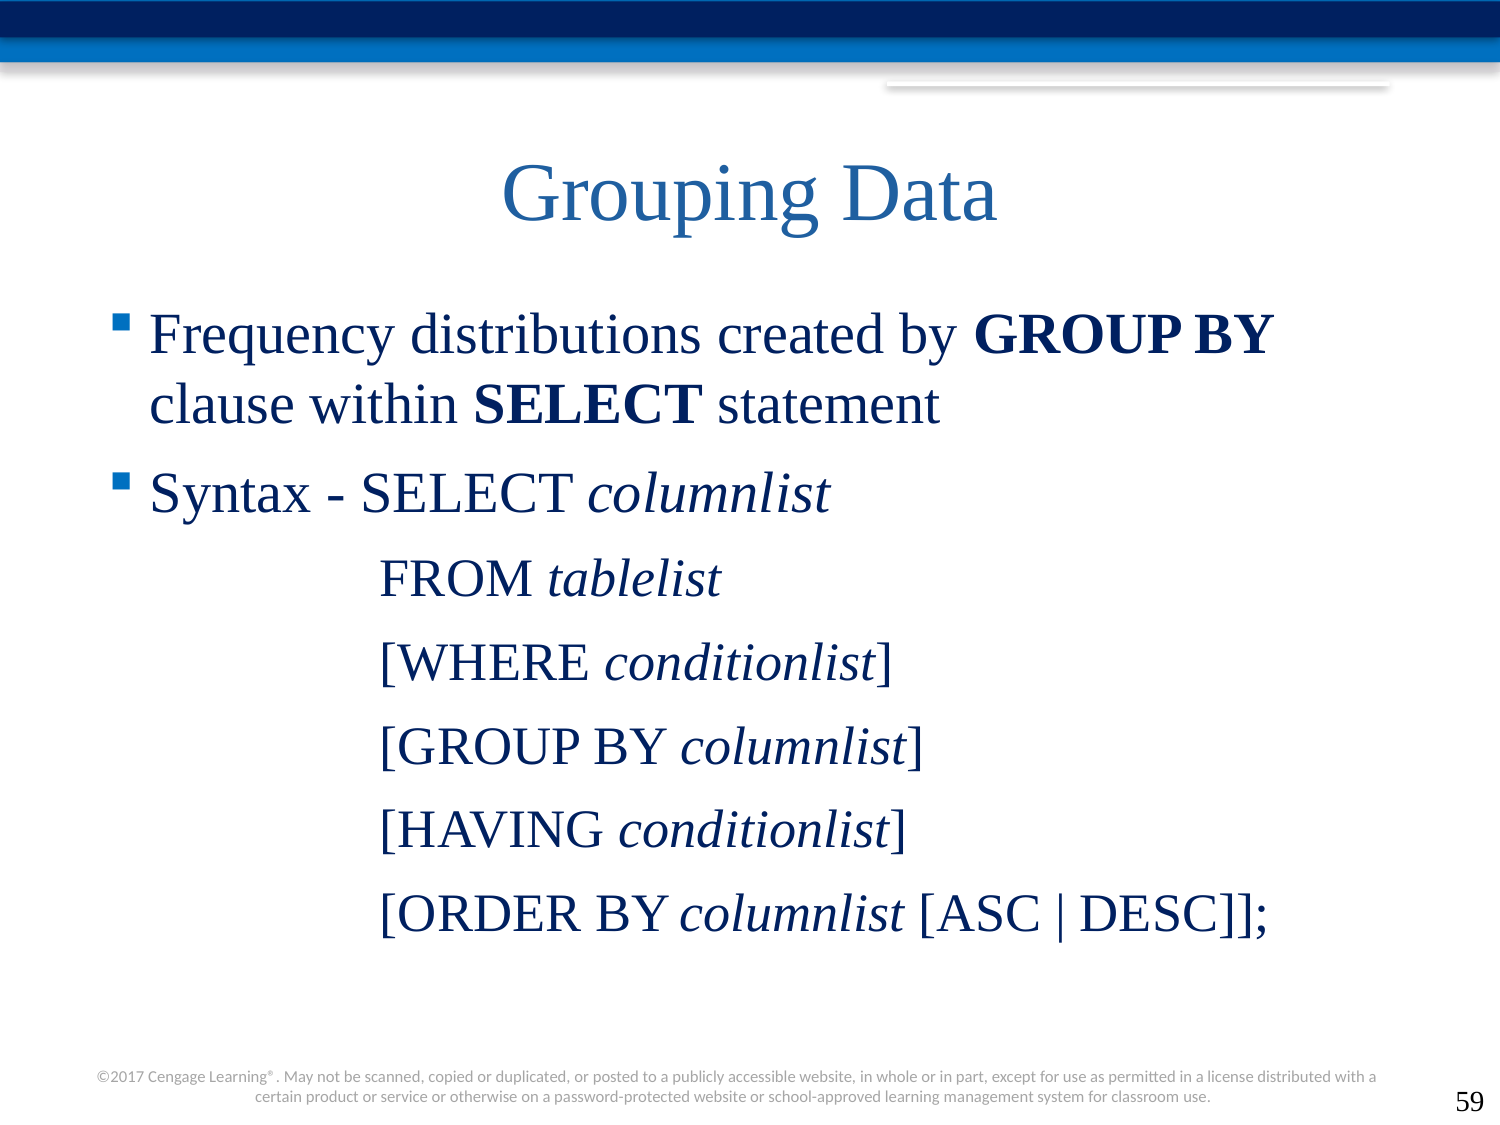

# Grouping Data
Frequency distributions created by GROUP BY clause within SELECT statement
Syntax - SELECT columnlist
FROM tablelist
[WHERE conditionlist]
[GROUP BY columnlist]
[HAVING conditionlist]
[ORDER BY	columnlist [ASC | DESC]];
59